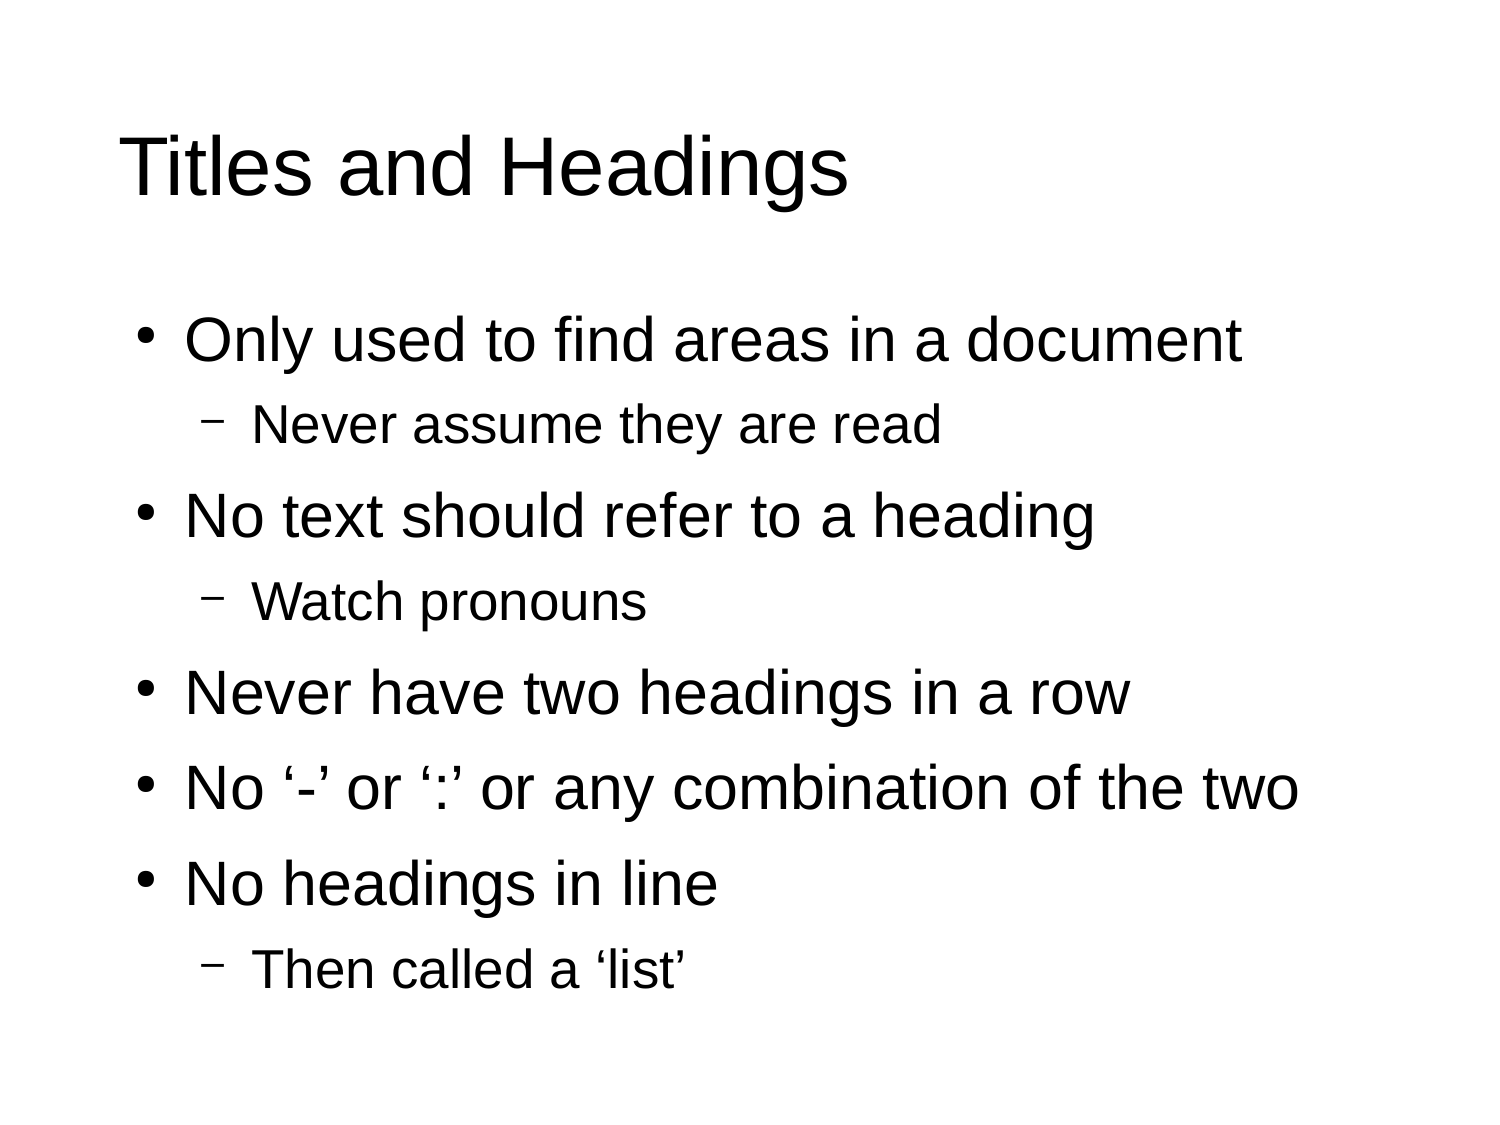

Titles and Headings
Only used to find areas in a document
Never assume they are read
No text should refer to a heading
Watch pronouns
Never have two headings in a row
No ‘-’ or ‘:’ or any combination of the two
No headings in line
Then called a ‘list’